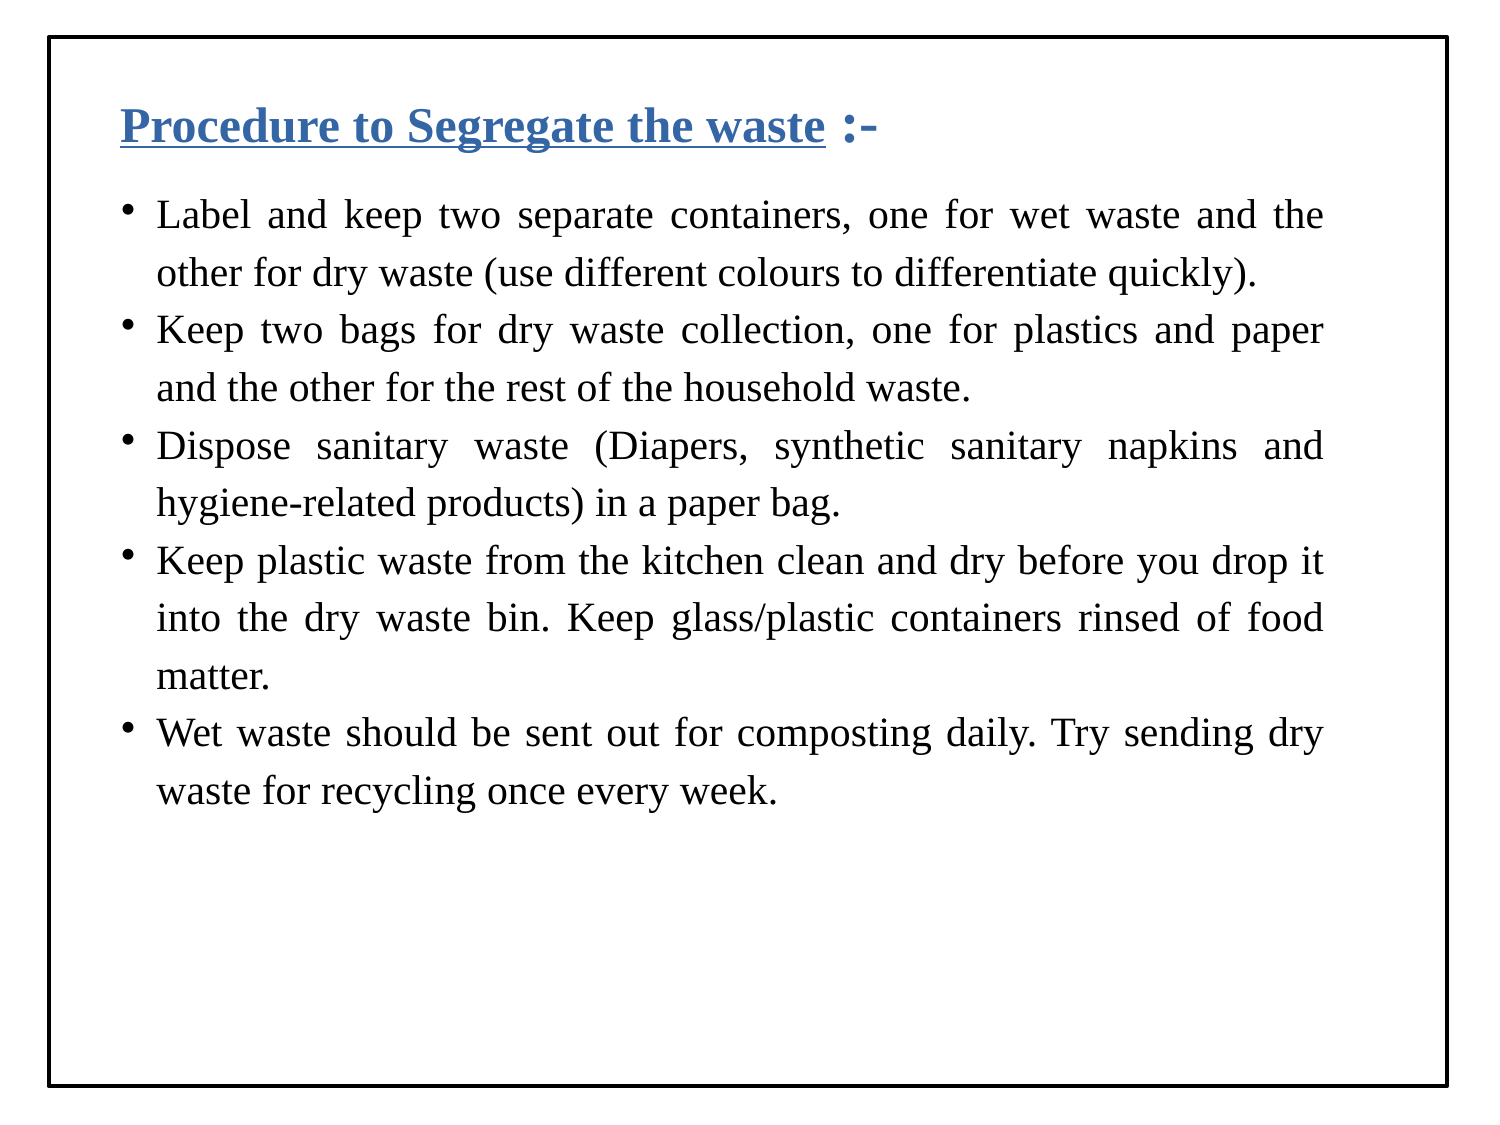

Procedure to Segregate the waste :-
Label and keep two separate containers, one for wet waste and the other for dry waste (use different colours to differentiate quickly).
Keep two bags for dry waste collection, one for plastics and paper and the other for the rest of the household waste.
Dispose sanitary waste (Diapers, synthetic sanitary napkins and hygiene-related products) in a paper bag.
Keep plastic waste from the kitchen clean and dry before you drop it into the dry waste bin. Keep glass/plastic containers rinsed of food matter.
Wet waste should be sent out for composting daily. Try sending dry waste for recycling once every week.